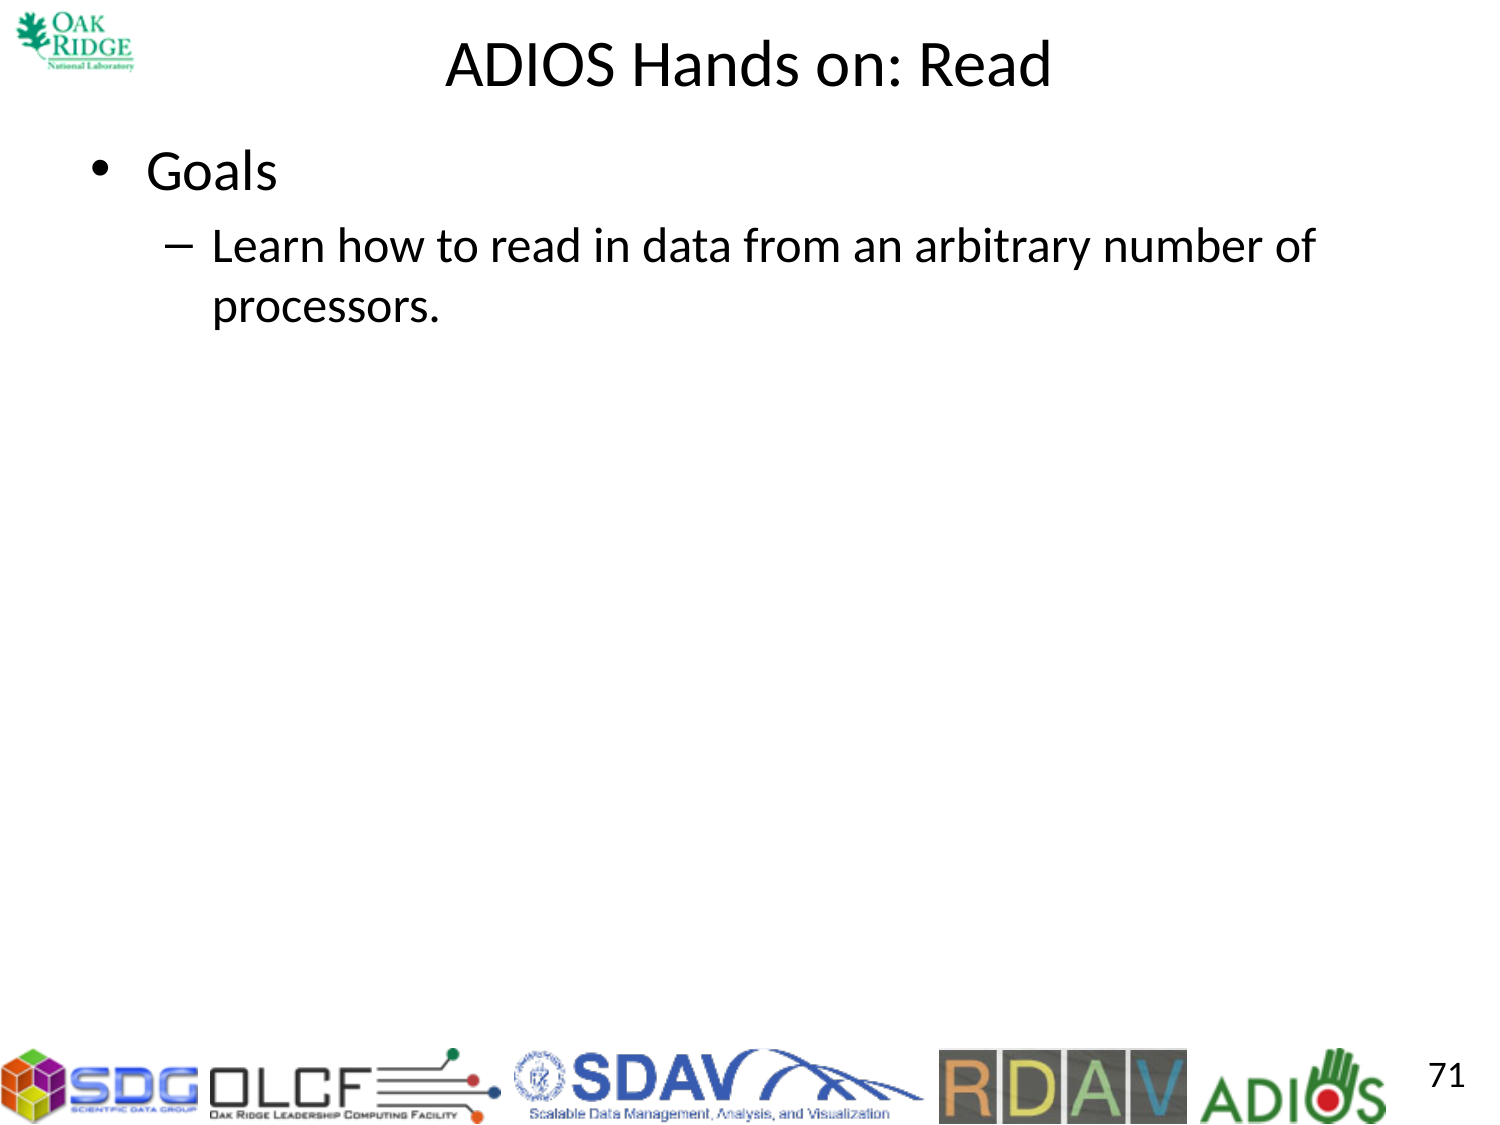

# ADIOS Hands on: Read
Goals
Learn how to read in data from an arbitrary number of processors.

71